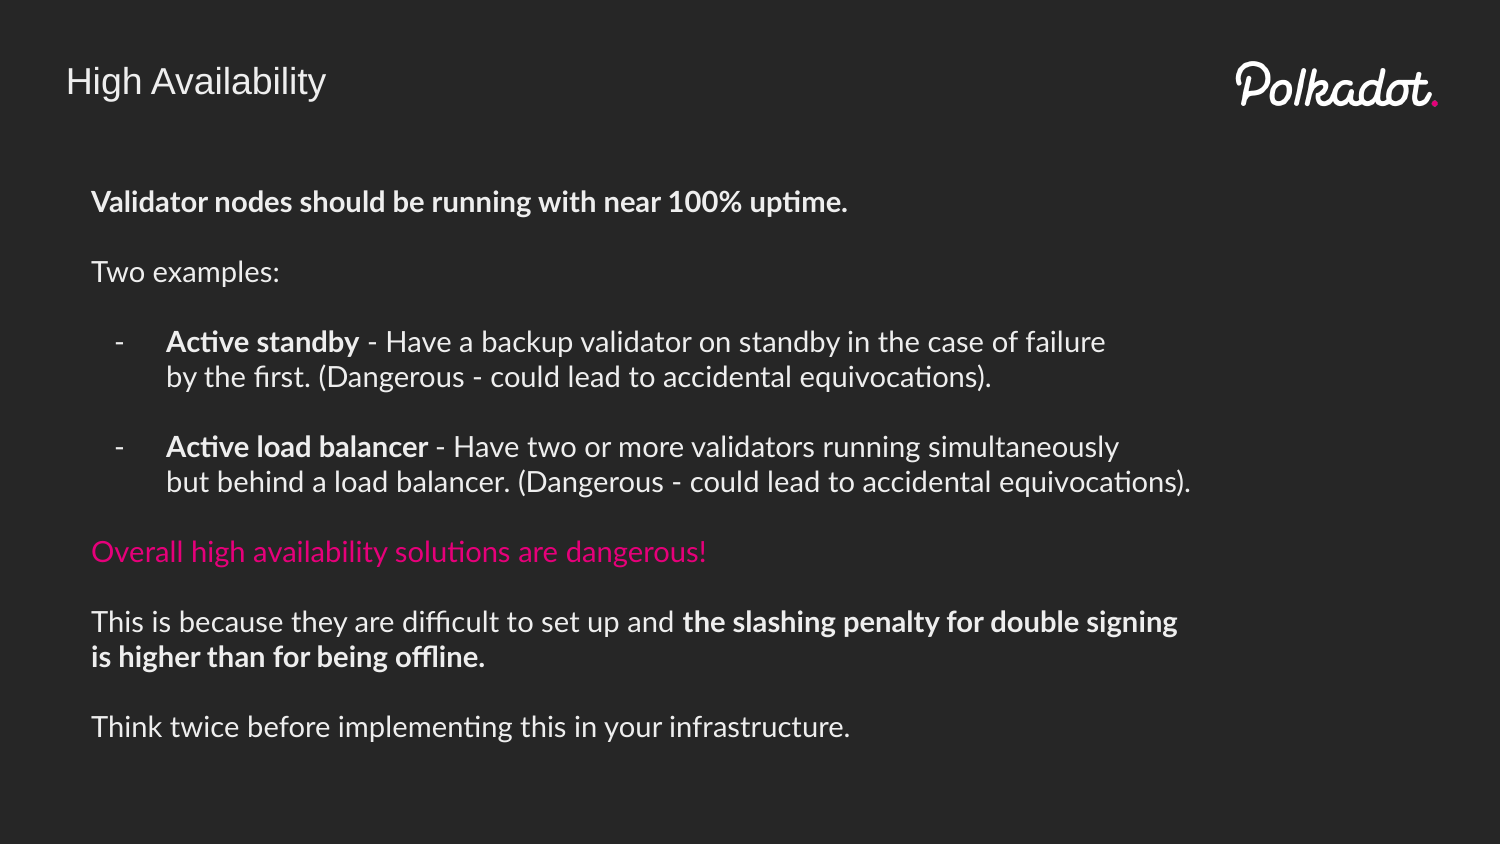

High Availability
Validator nodes should be running with near 100% uptime.

Two examples:
Active standby - Have a backup validator on standby in the case of failure
by the first. (Dangerous - could lead to accidental equivocations).

Active load balancer - Have two or more validators running simultaneously
but behind a load balancer. (Dangerous - could lead to accidental equivocations).

Overall high availability solutions are dangerous!

This is because they are difficult to set up and the slashing penalty for double signing
is higher than for being offline.

Think twice before implementing this in your infrastructure.